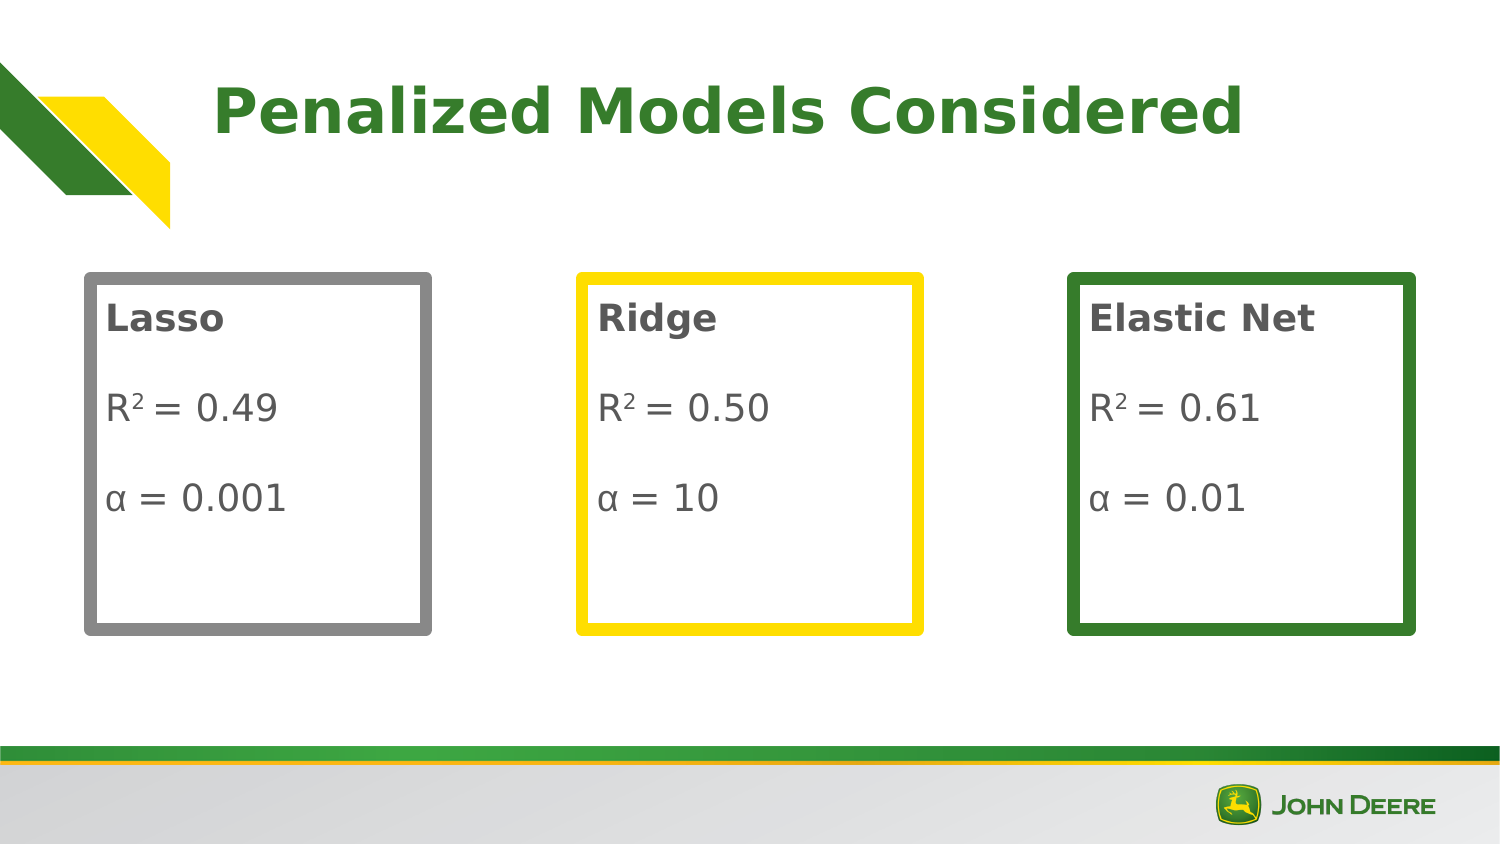

# Penalized Models Considered
Lasso

R2 = 0.49

α = 0.001
Ridge

R2 = 0.50

α = 10
Elastic Net

R2 = 0.61

α = 0.01